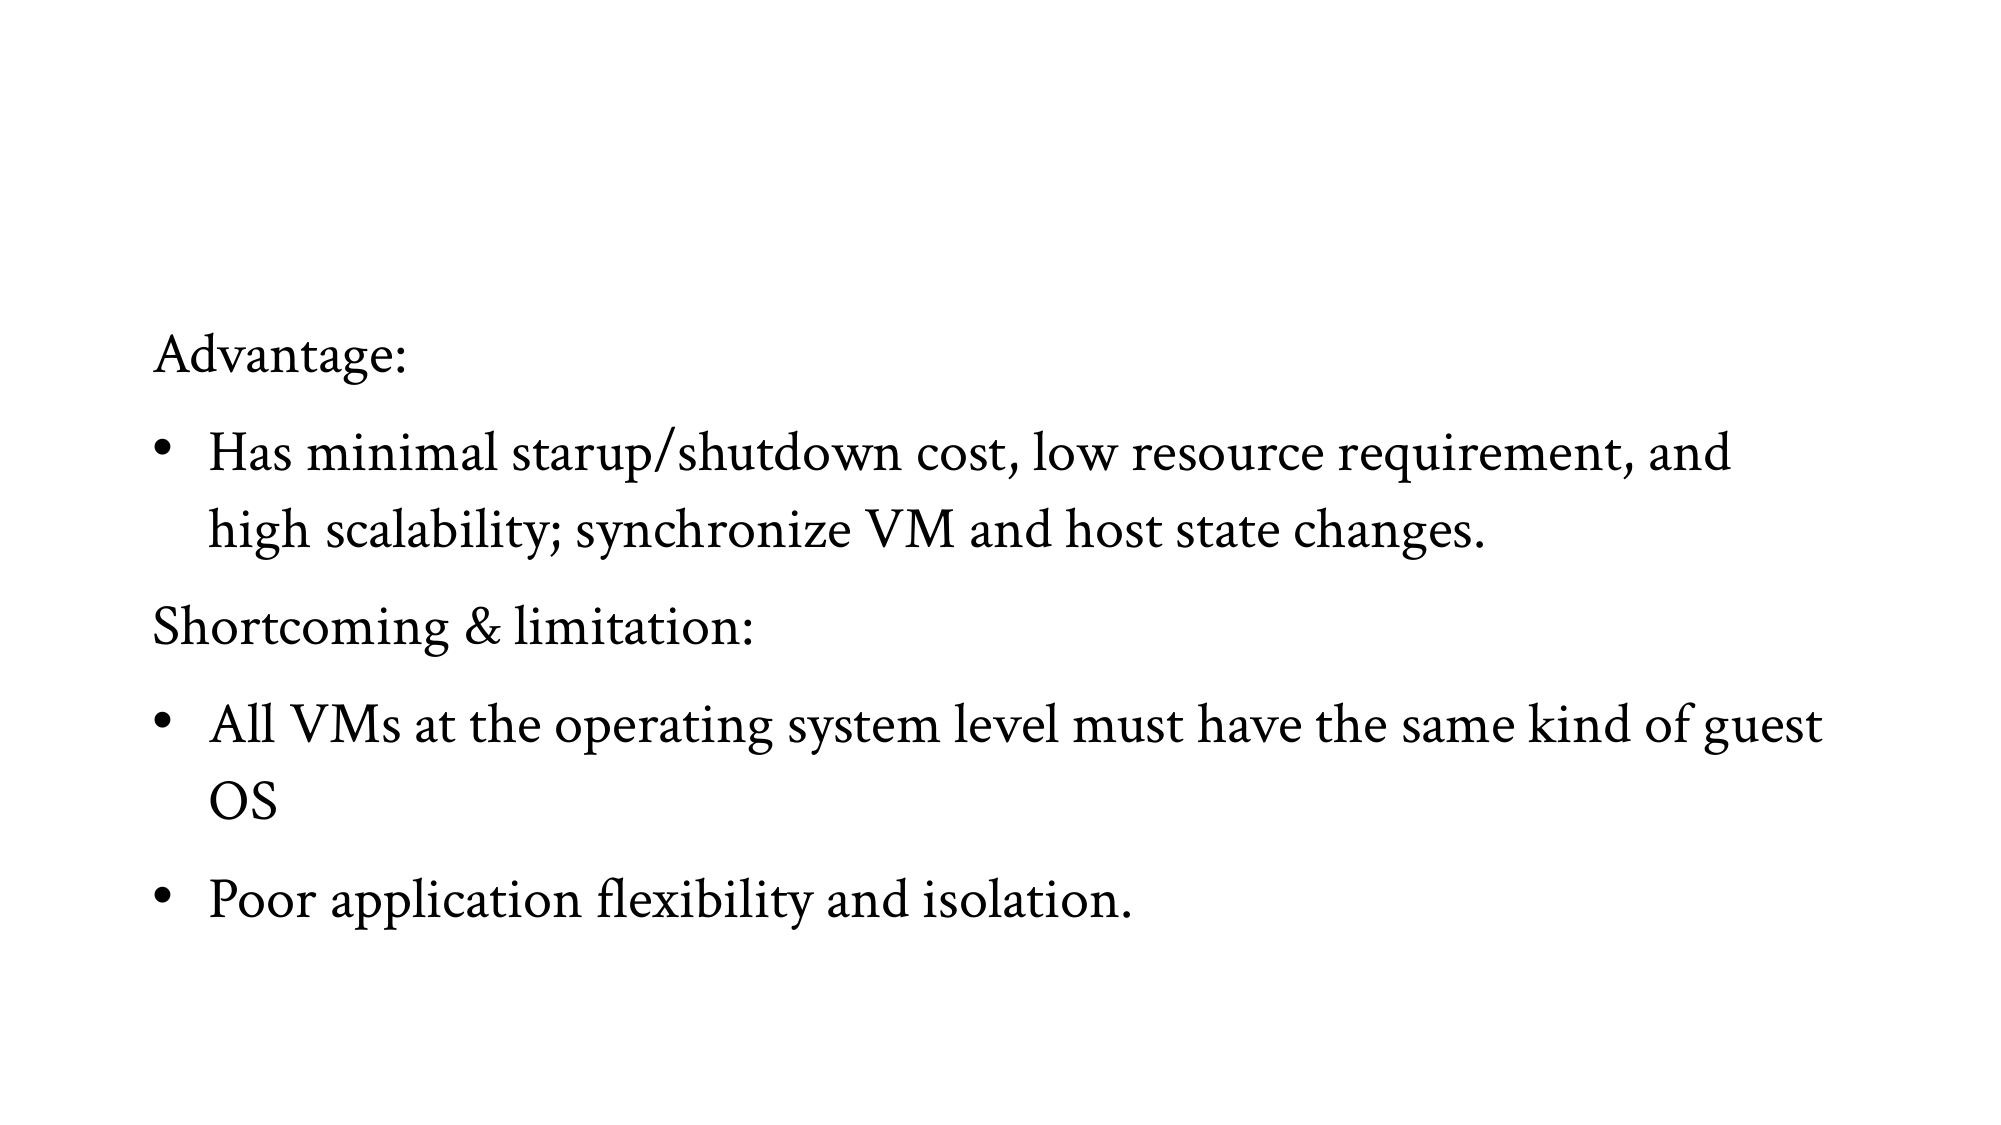

#
Advantage:
Has minimal starup/shutdown cost, low resource requirement, and high scalability; synchronize VM and host state changes.
Shortcoming & limitation:
All VMs at the operating system level must have the same kind of guest OS
Poor application flexibility and isolation.